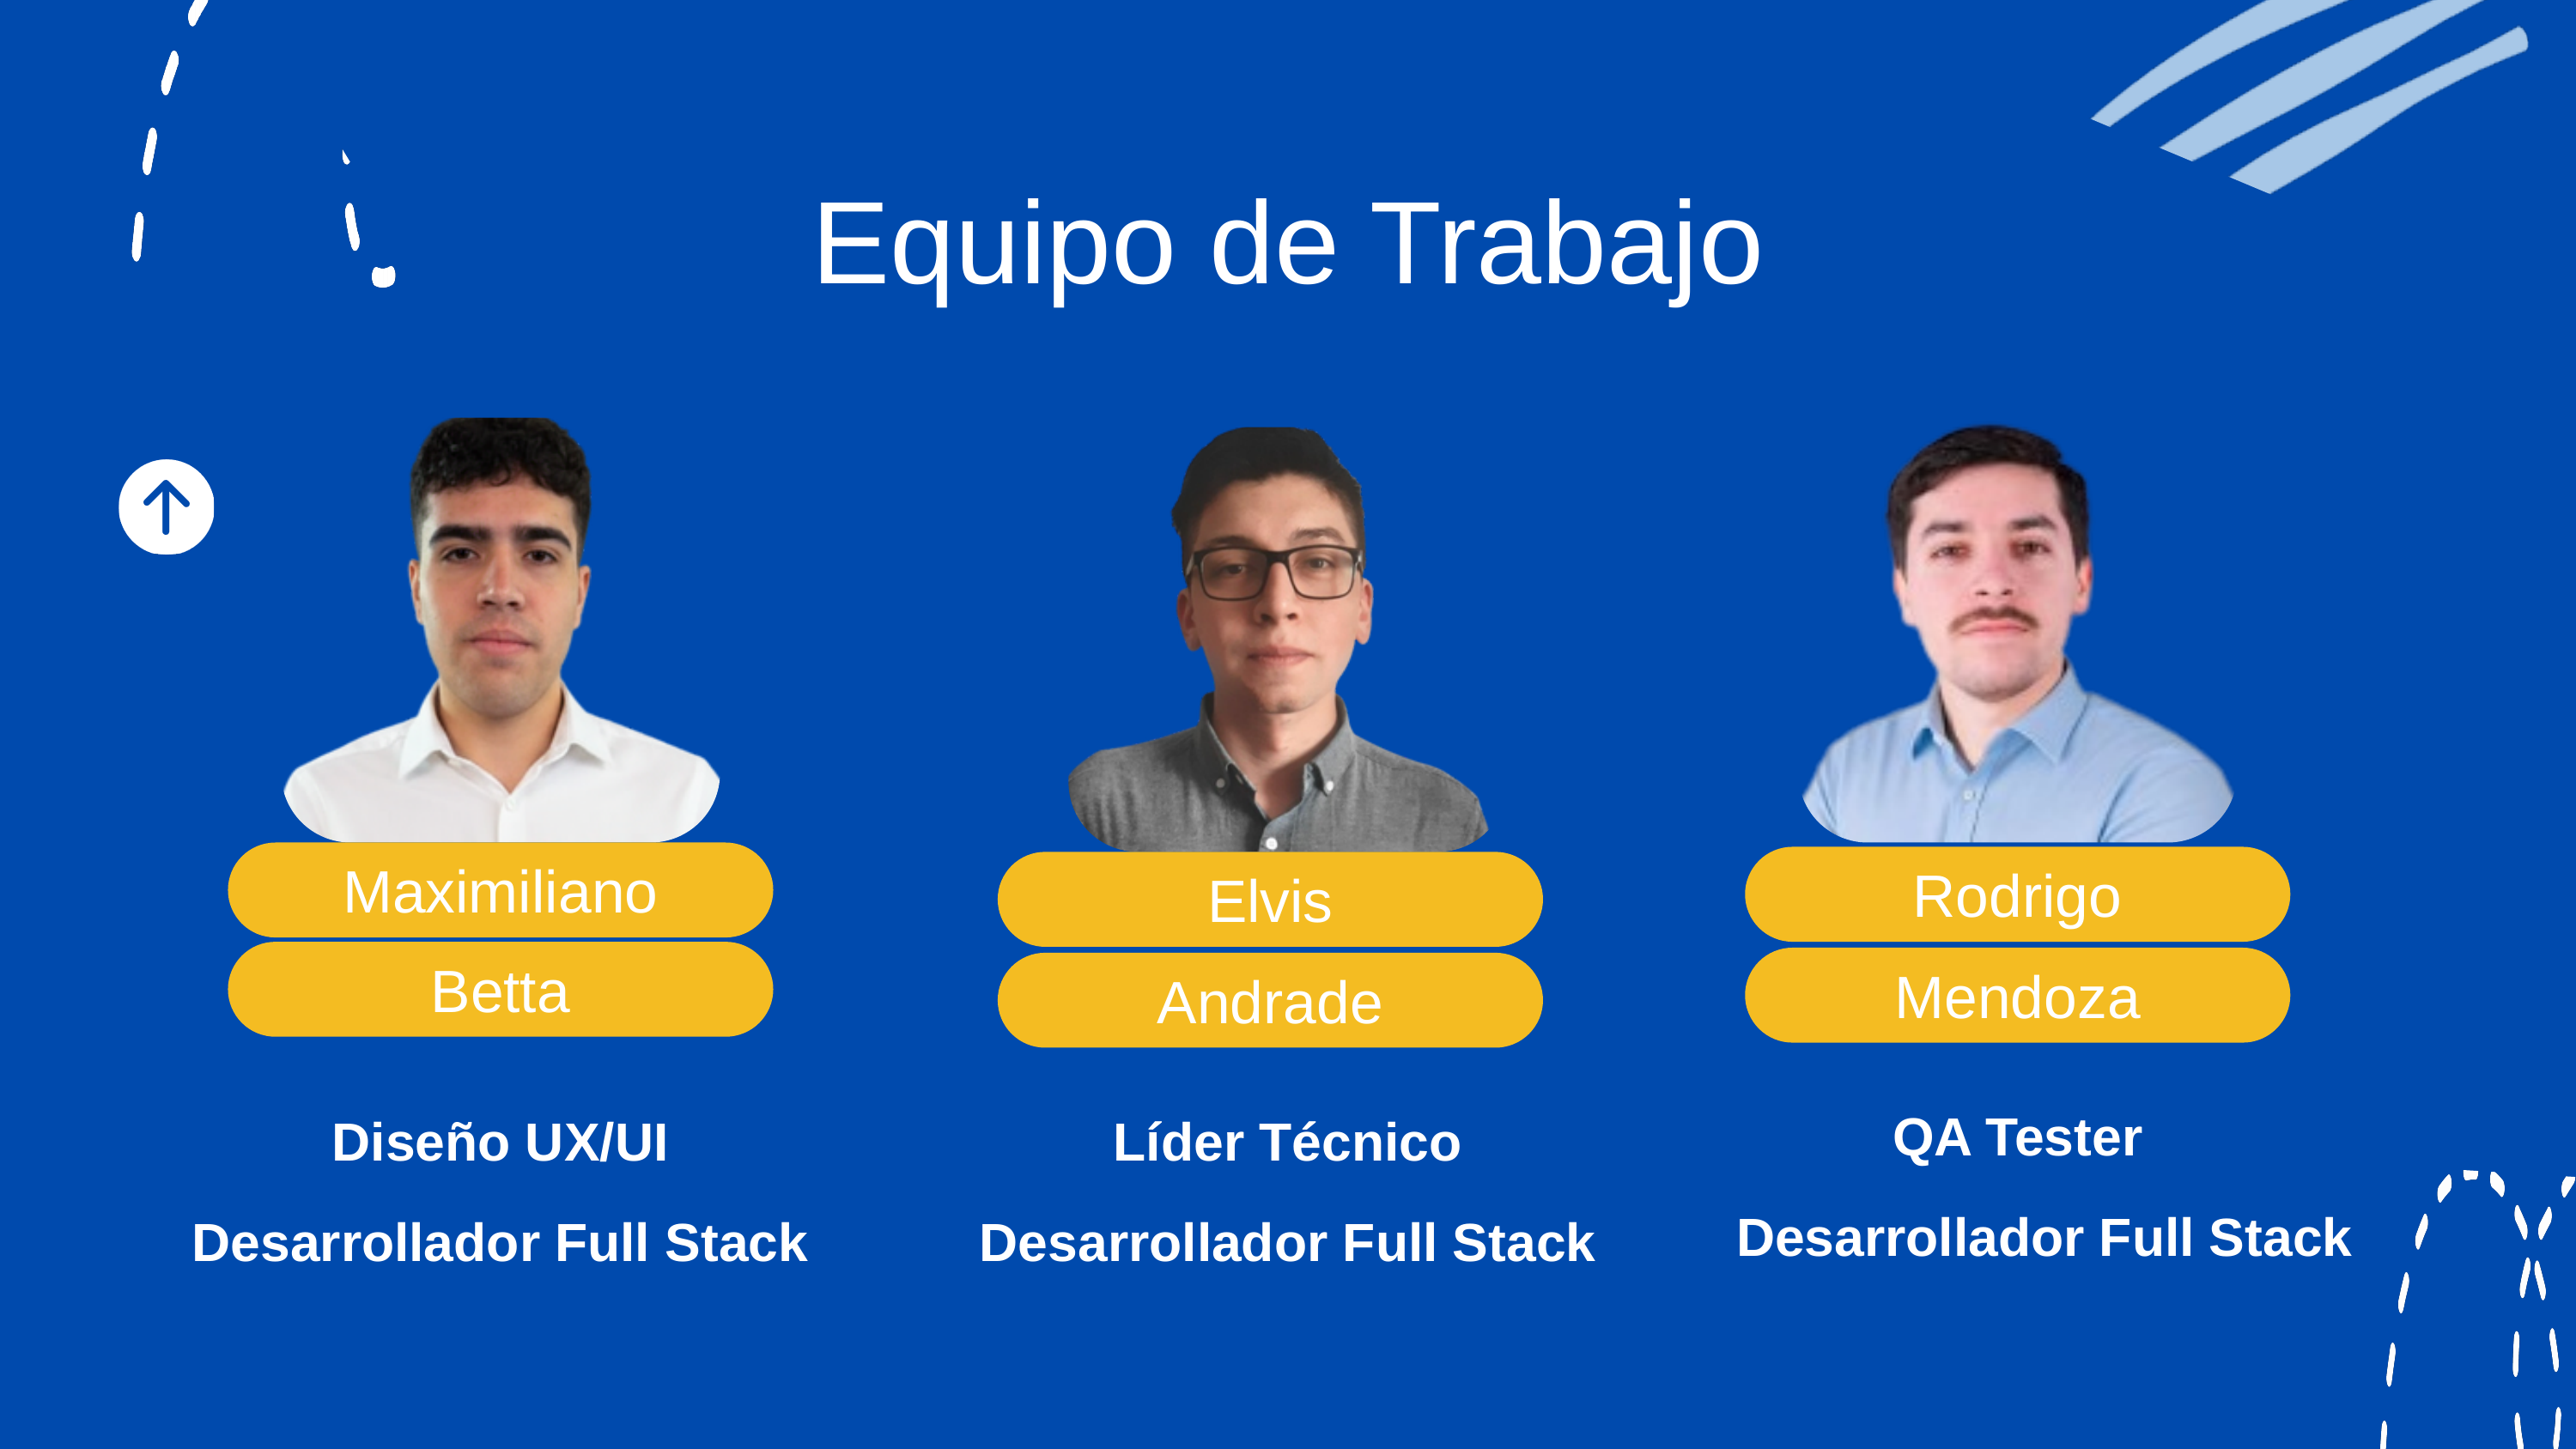

Equipo de Trabajo

Maximiliano

Rodrigo

Elvis

Betta

Mendoza

Andrade
QA Tester
Diseño UX/UI
Líder Técnico
Desarrollador Full Stack
Desarrollador Full Stack
Desarrollador Full Stack